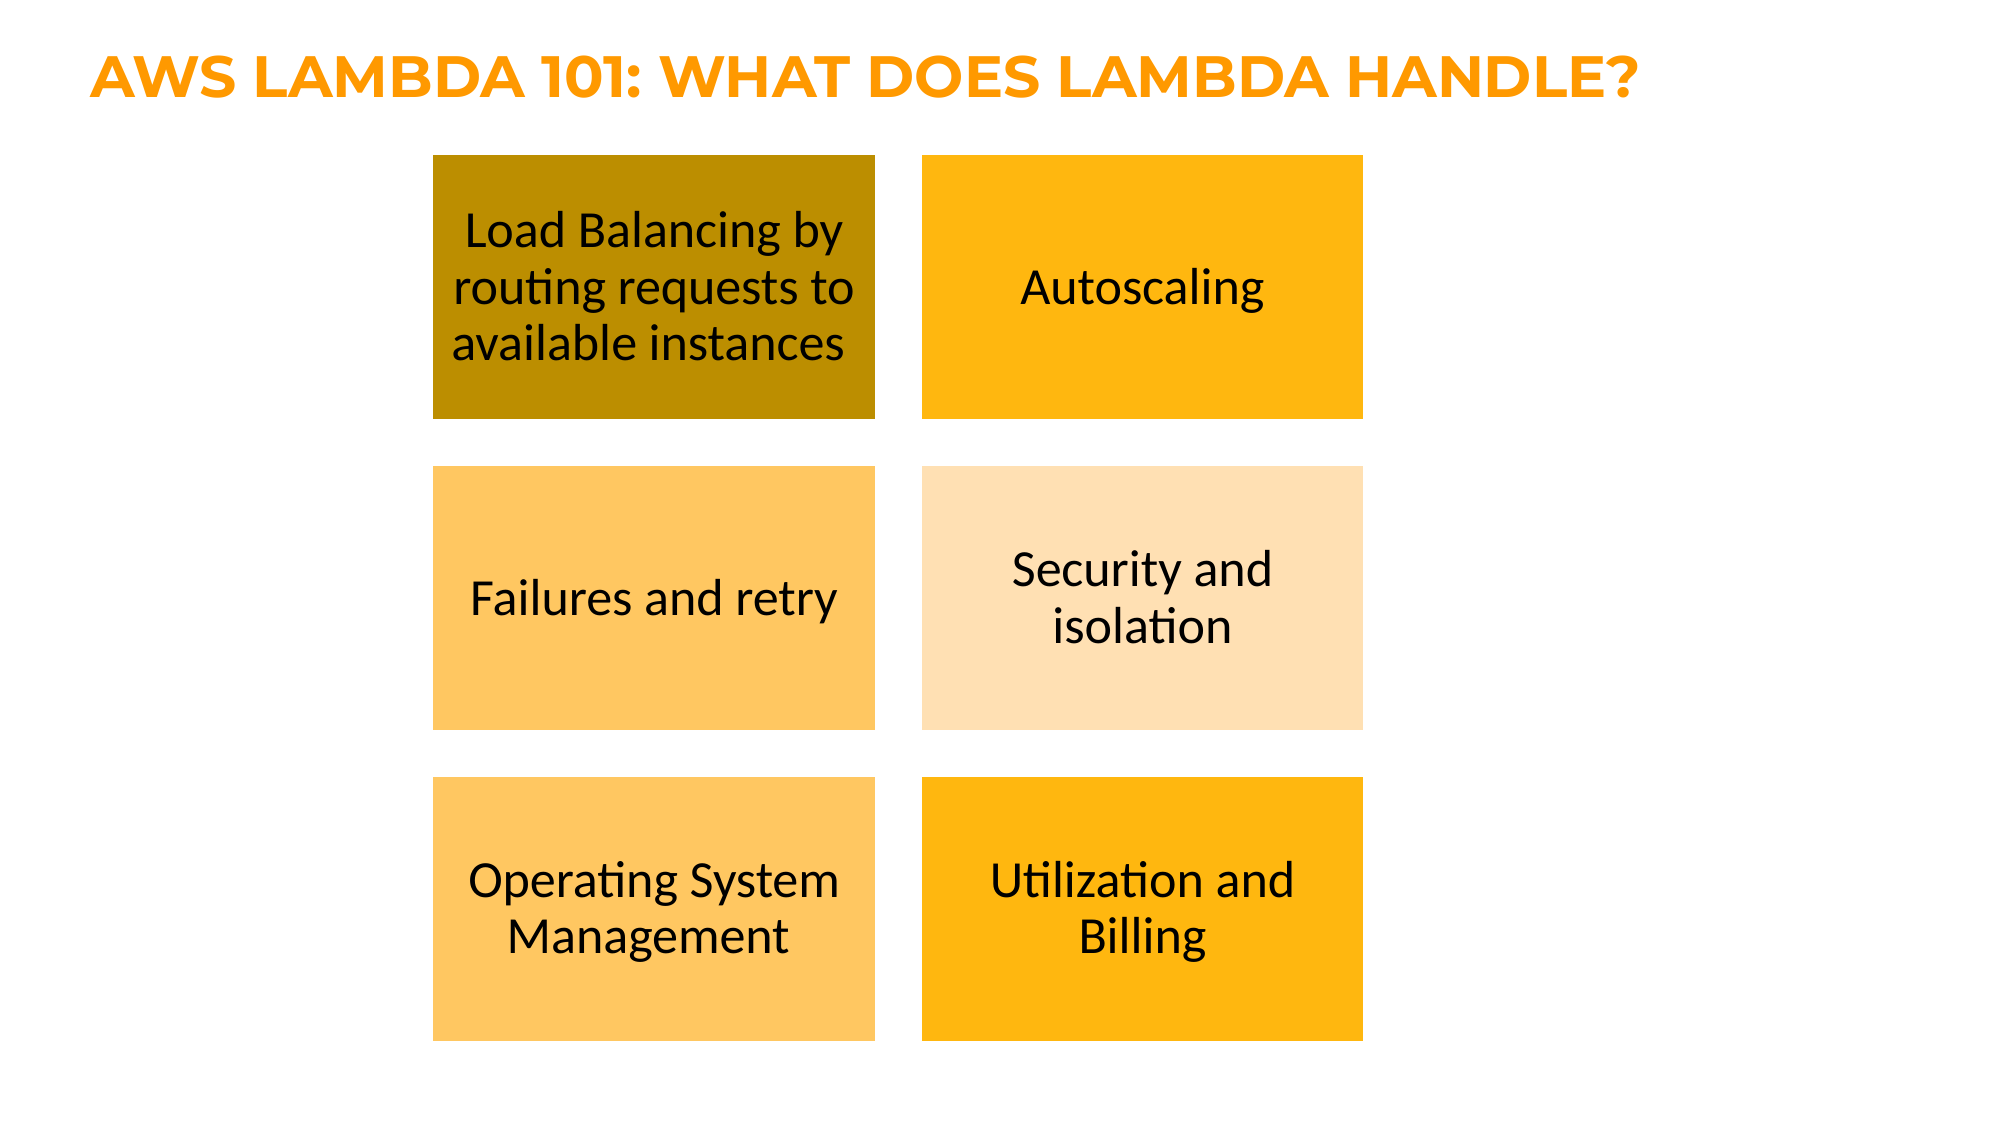

AWS LAMBDA 101: WHAT DOES LAMBDA HANDLE?

Load Balancing by routing requests to available instances
Autoscaling
Failures and retry
Security and isolation
Operating System Management
Utilization and Billing